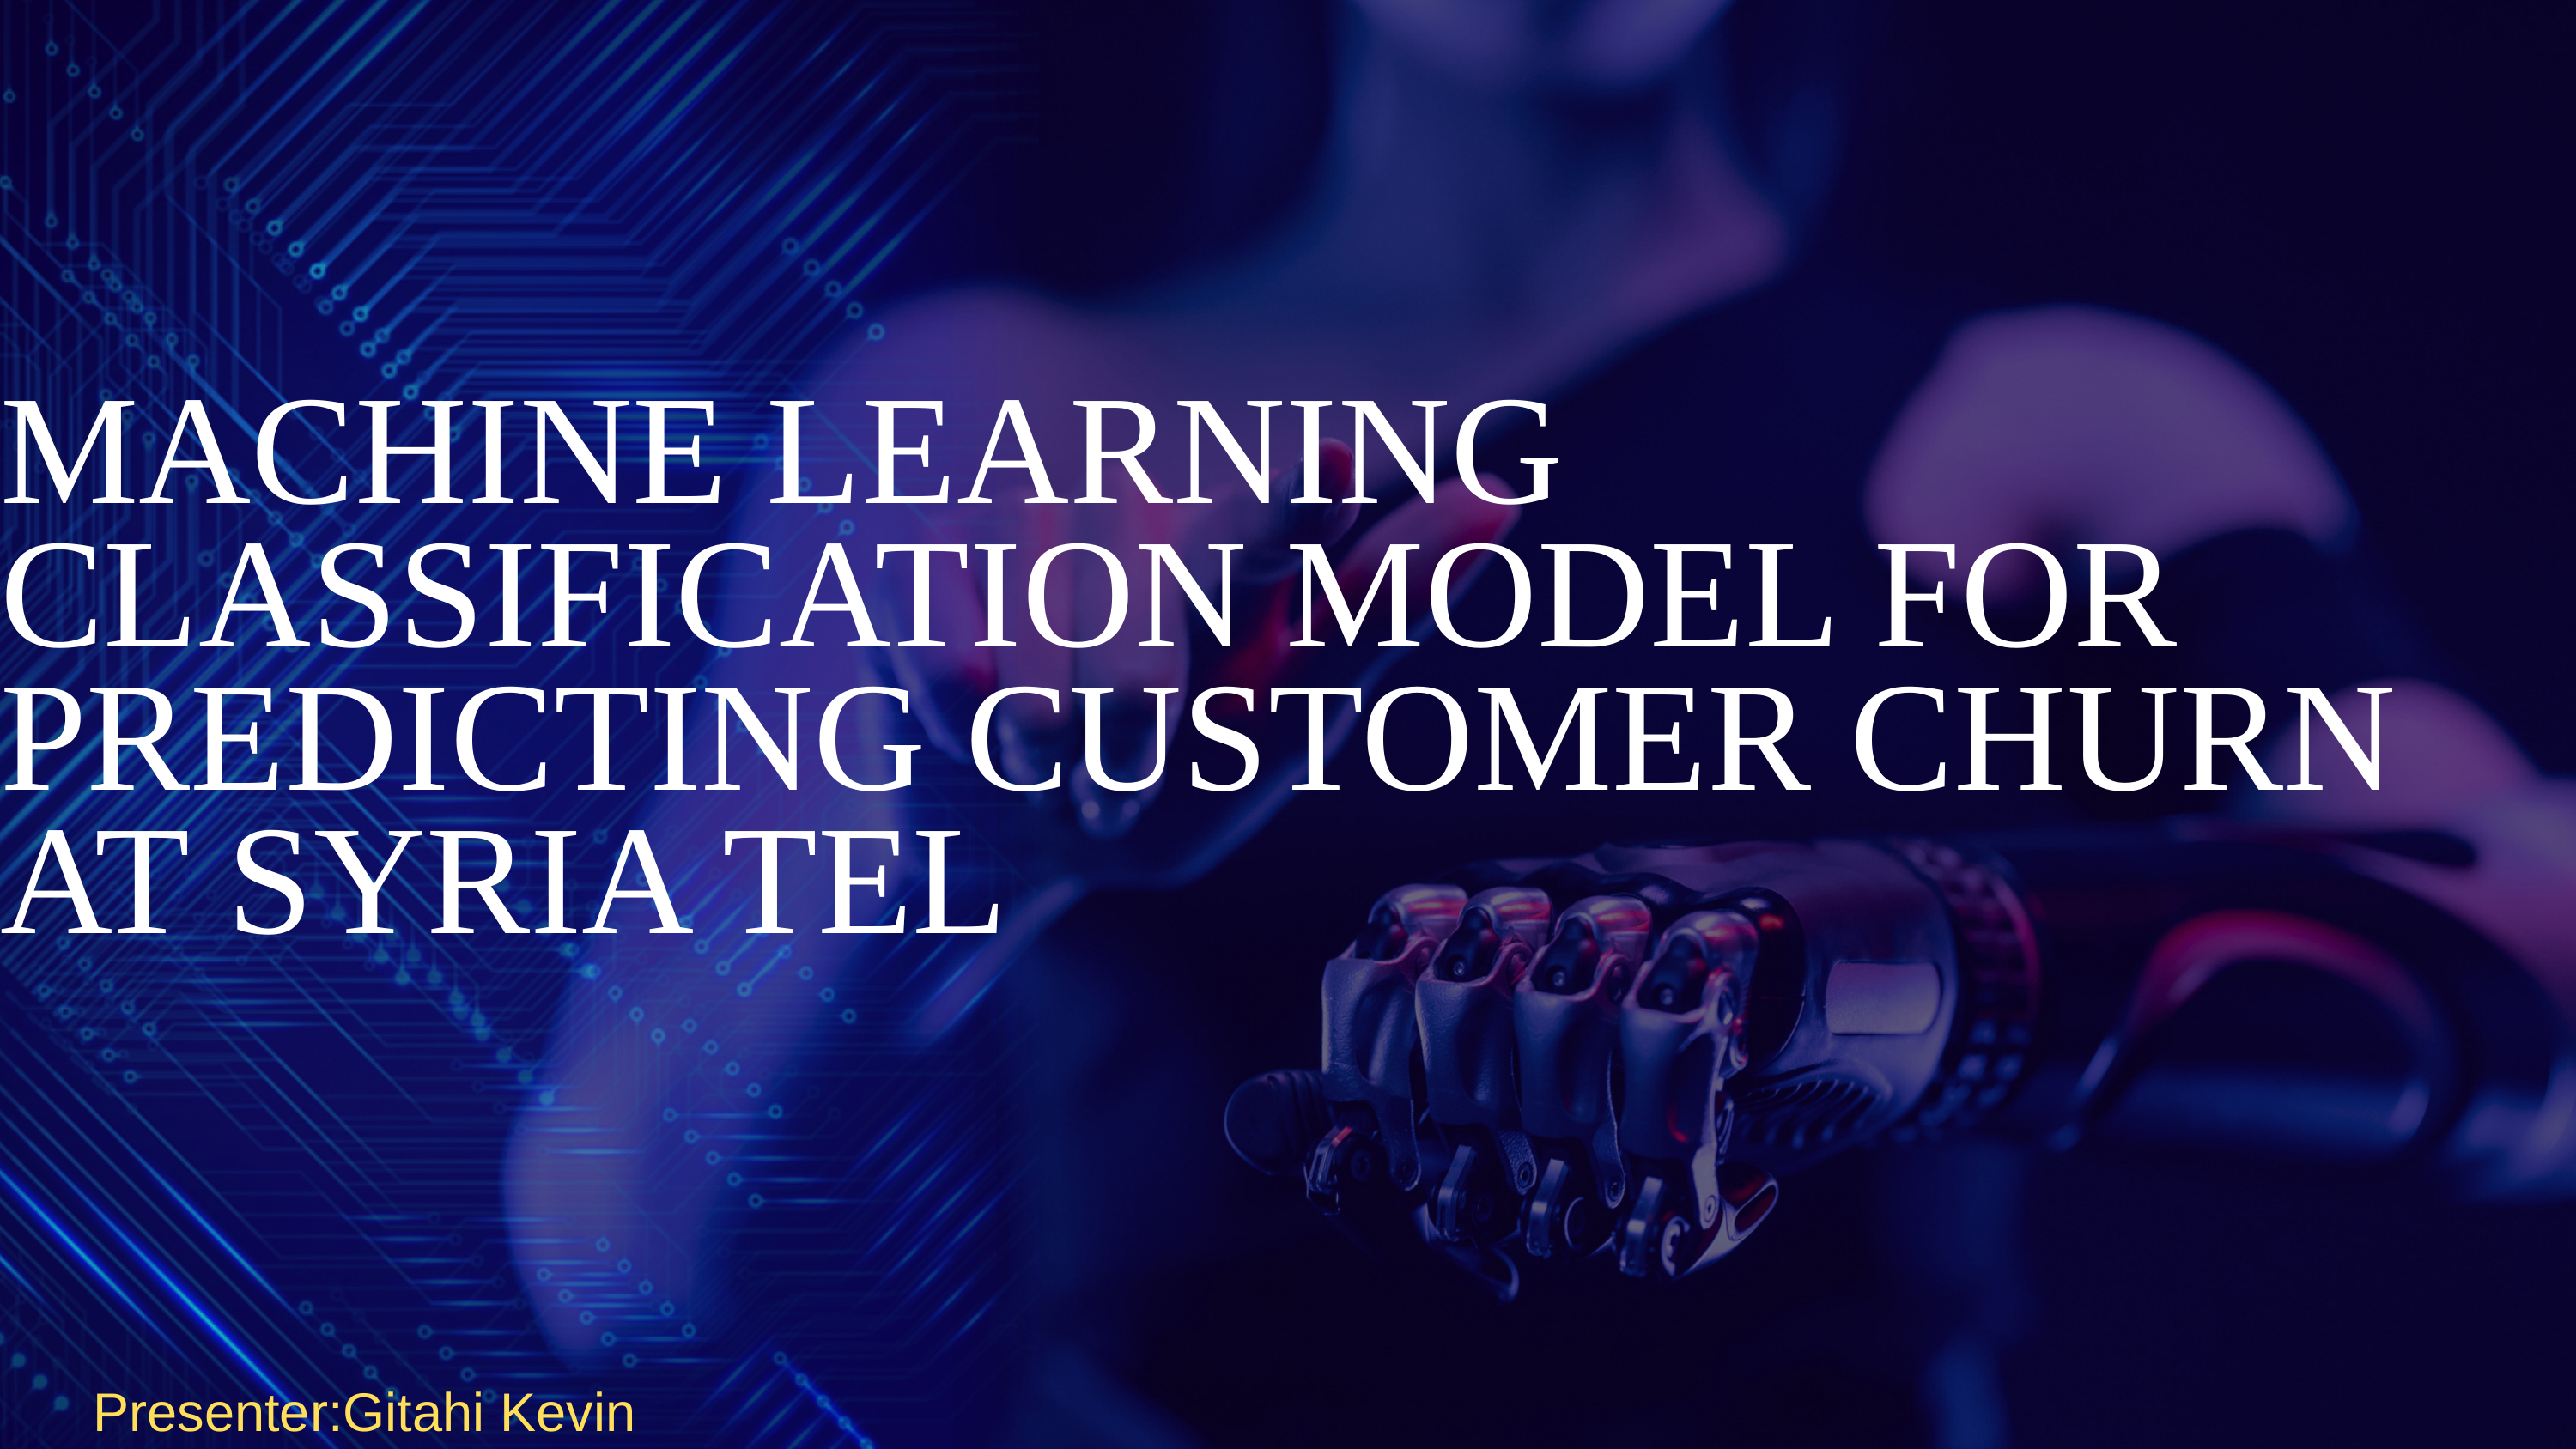

MACHINE LEARNING CLASSIFICATION MODEL FOR PREDICTING CUSTOMER CHURN AT SYRIA TEL

Presenter:Gitahi Kevin